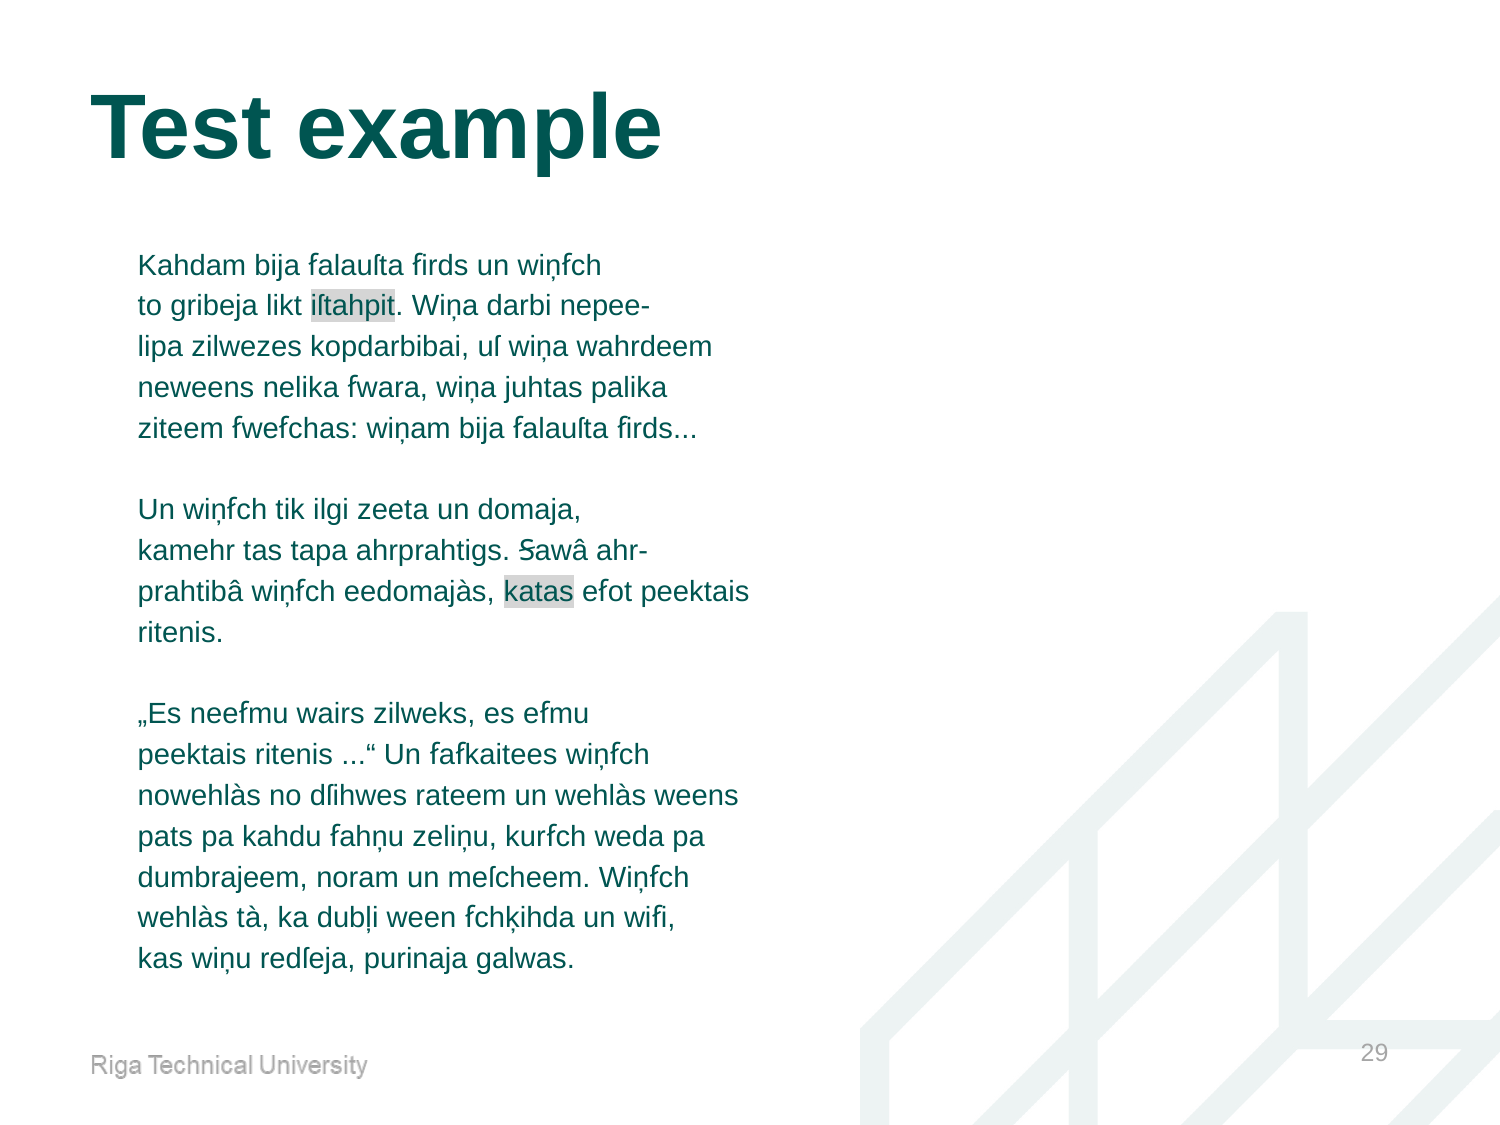

# Test example
Kahdam bija ẜalauſta ẜirds un wiņẜch
to gribeja likt iſtahpit. Wiņa darbi nepee-
lipa zilwezes kopdarbibai, uſ wiņa wahrdeem
neweens nelika ẜwara, wiņa juhtas palika
ziteem ẜweẜchas: wiņam bija ẜalauſta ẜirds...

Un wiņẜch tik ilgi zeeta un domaja,
kamehr tas tapa ahrprahtigs. Ꞩawâ ahr-
prahtibâ wiņẜch eedomajàs, katas eẜot peektais
ritenis.

„Es neeẜmu wairs zilweks, es eẜmu
peektais ritenis ...“ Un ẜaẜkaitees wiņẜch
nowehlàs no dſihwes rateem un wehlàs weens
pats pa kahdu ẜahņu zeliņu, kurẜch weda pa
dumbrajeem, noram un meſcheem. Wiņẜch
wehlàs tà, ka dubļi ween ẜchķihda un wiẜi,
kas wiņu redſeja, purinaja galwas.